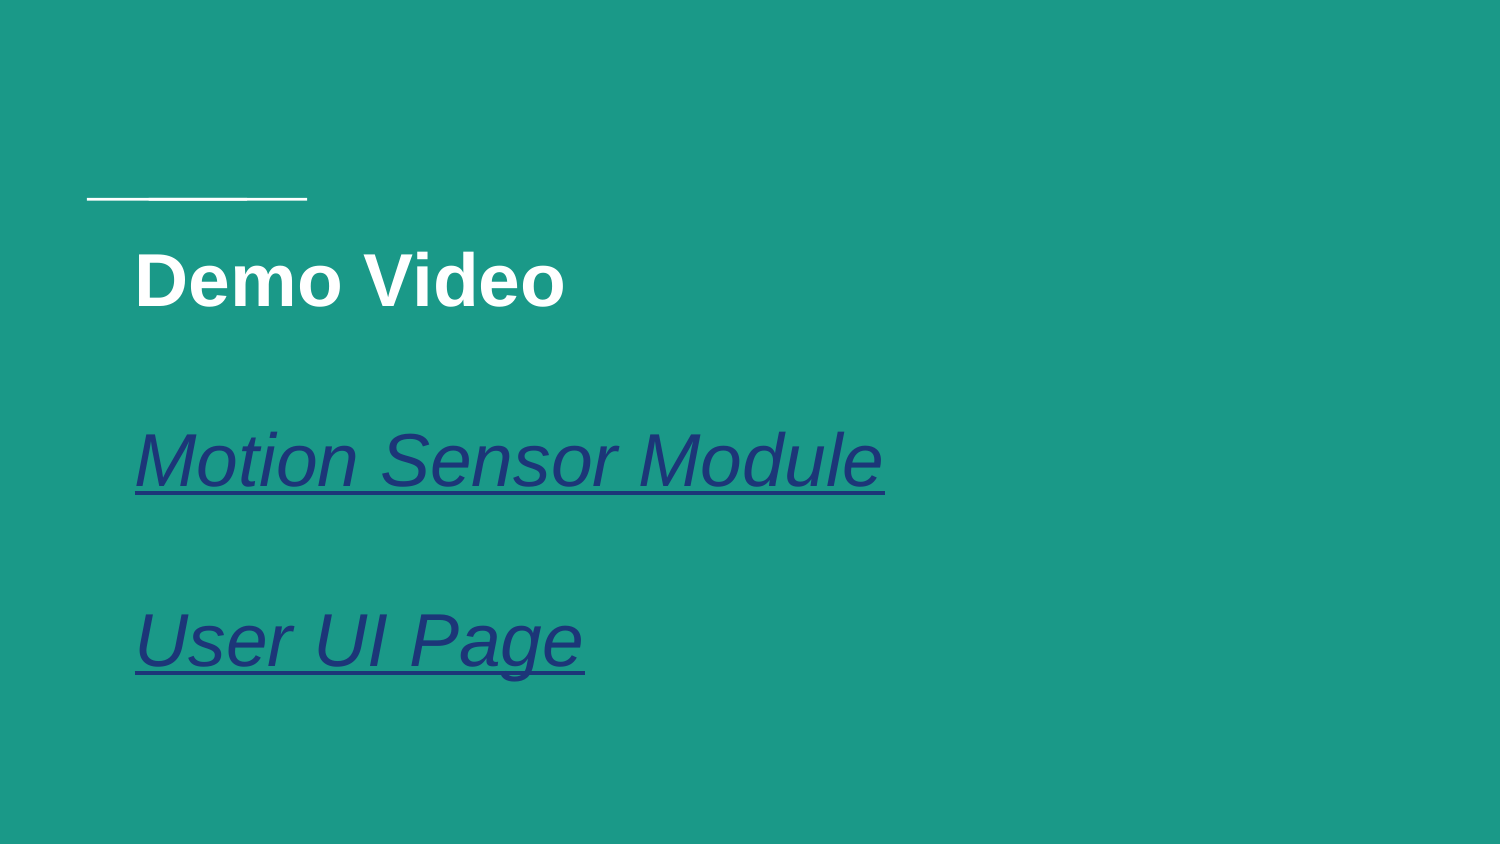

# Demo Video

Motion Sensor Module

User UI Page